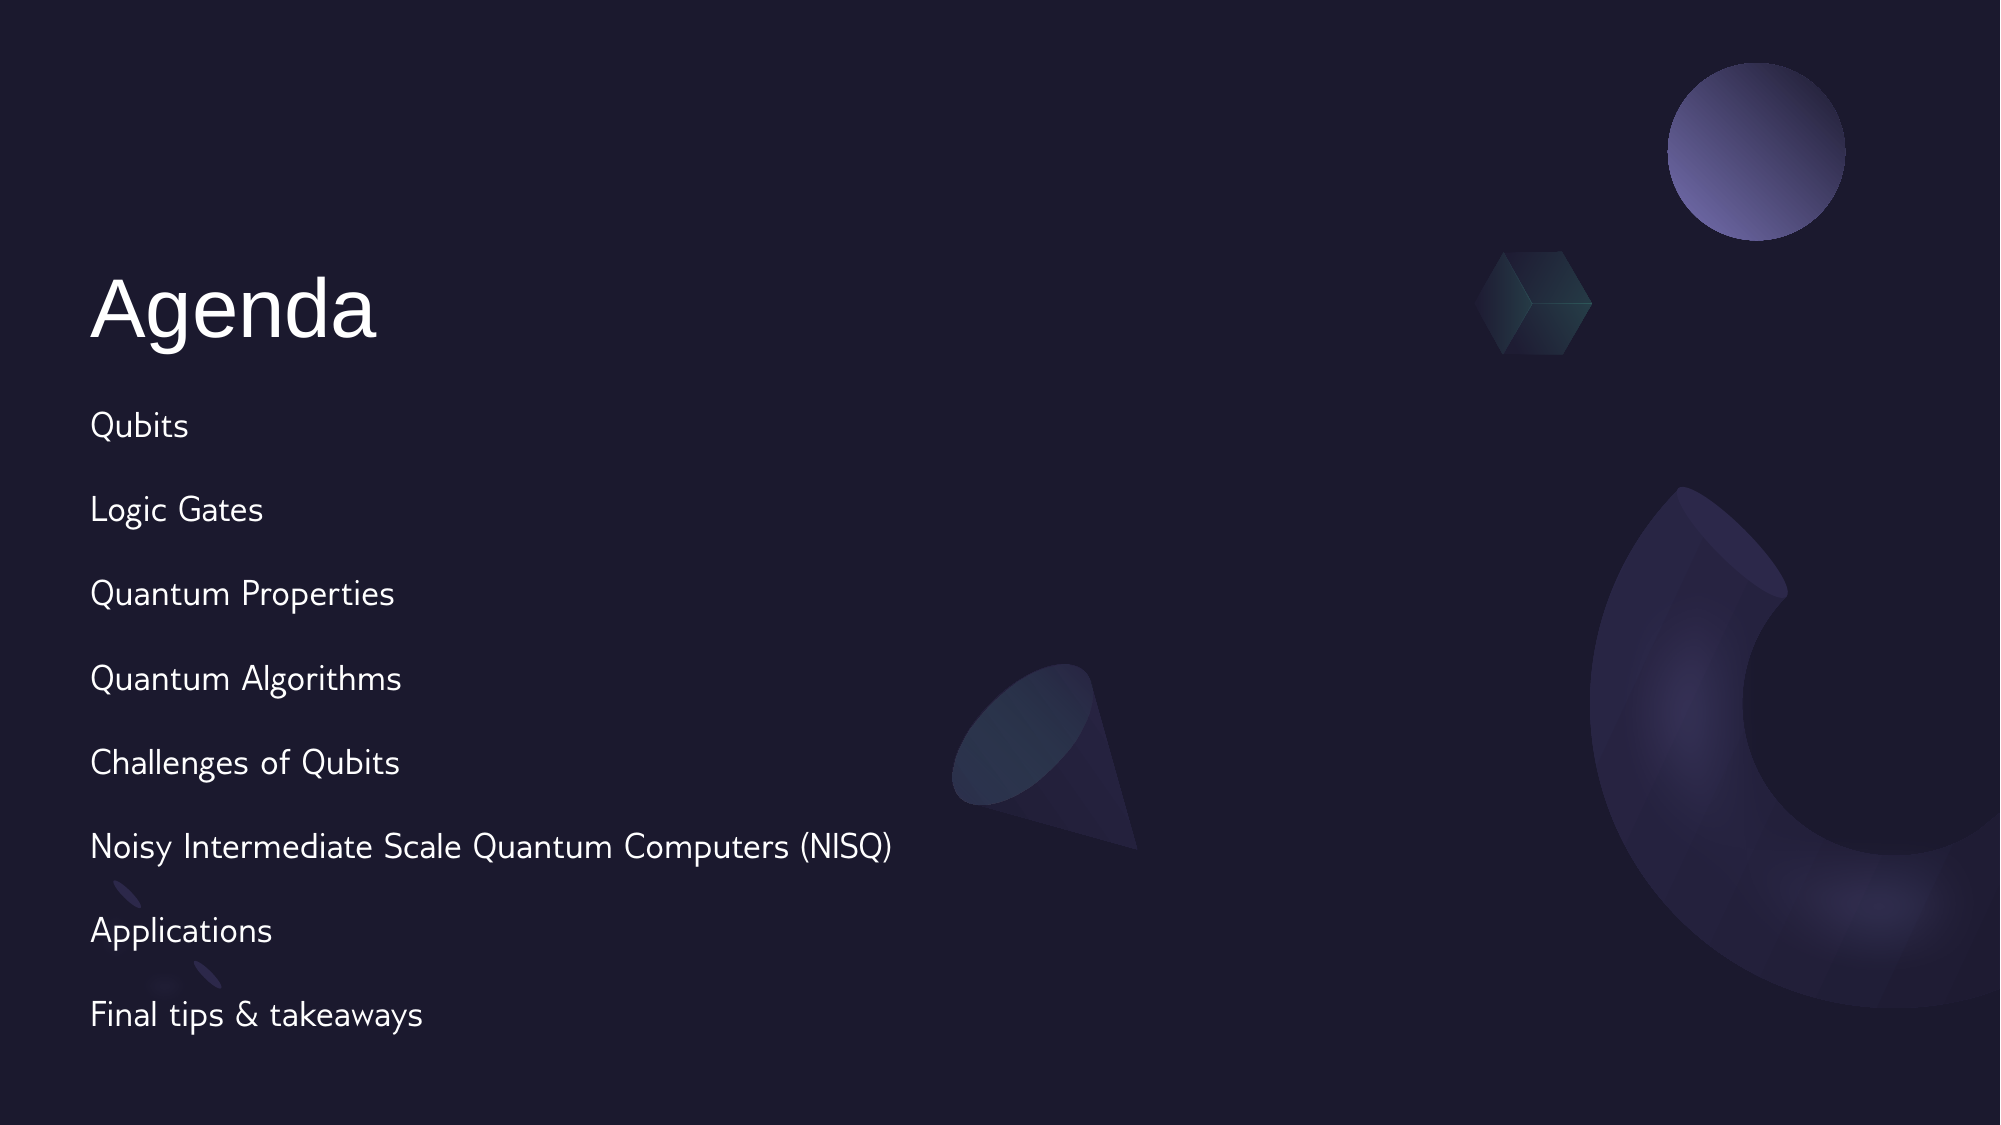

# Agenda
Qubits
Logic Gates
Quantum Properties
Quantum Algorithms
Challenges of Qubits
Noisy Intermediate Scale Quantum Computers (NISQ)
Applications
Final tips & takeaways